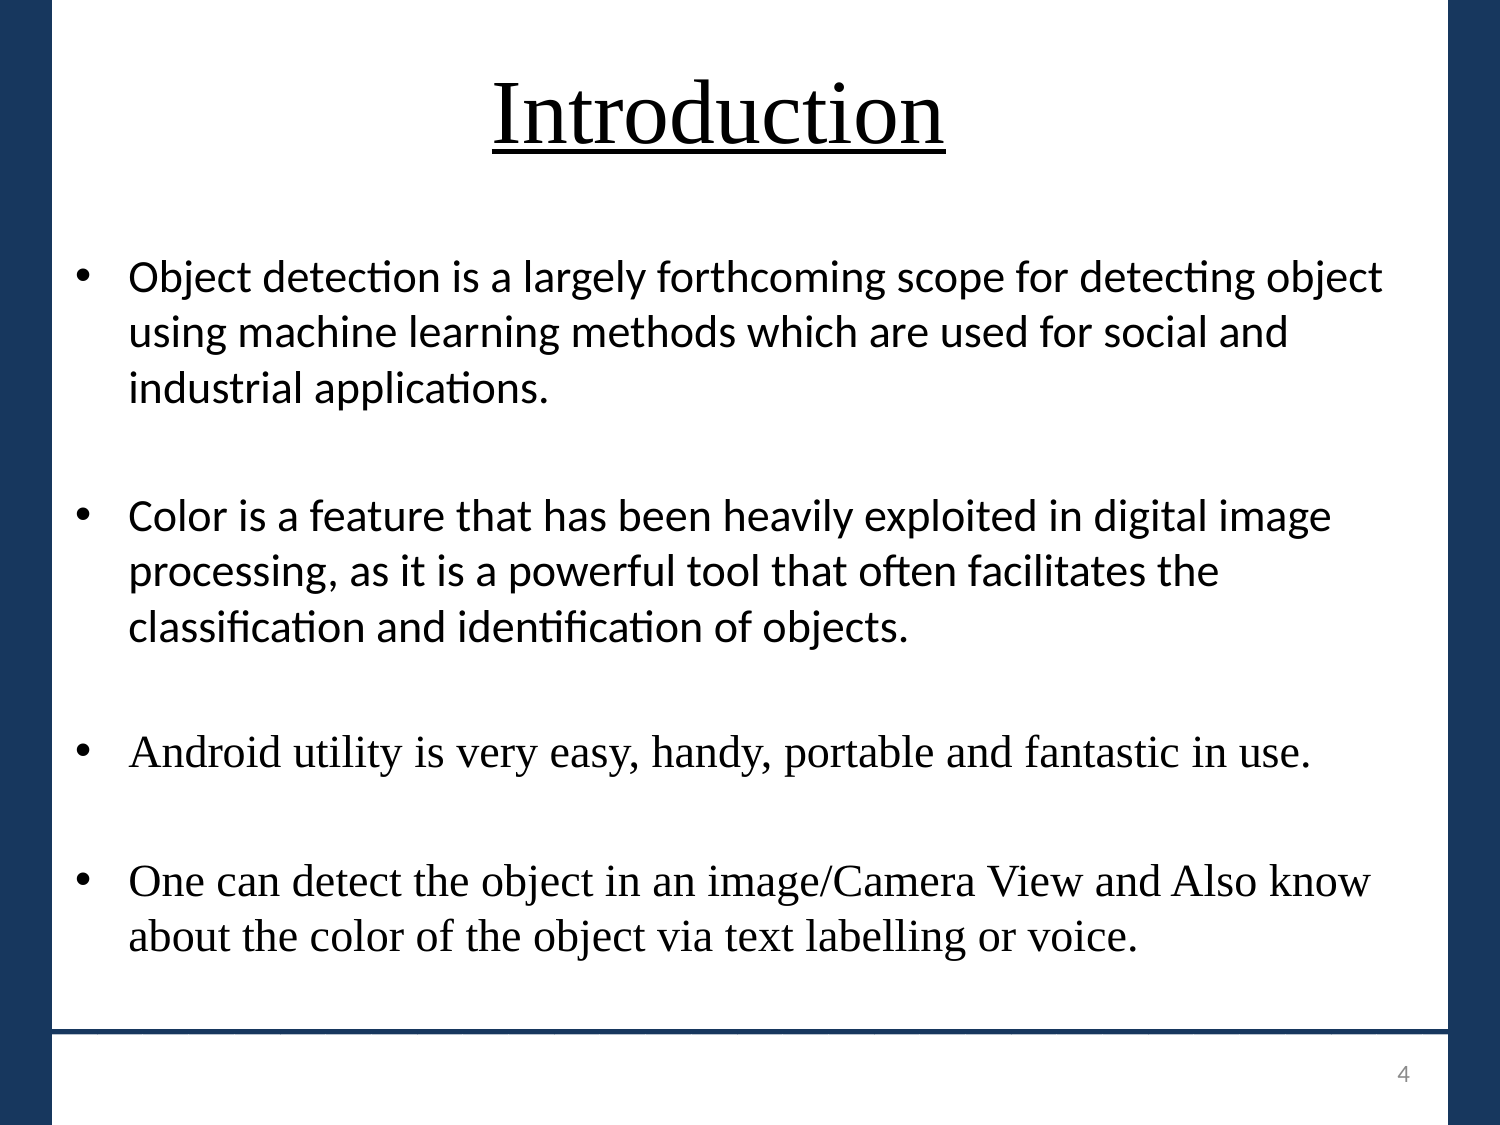

# Introduction

Object detection is a largely forthcoming scope for detecting object using machine learning methods which are used for social and industrial applications.

Color is a feature that has been heavily exploited in digital image processing, as it is a powerful tool that often facilitates the classification and identification of objects.

Android utility is very easy, handy, portable and fantastic in use.

One can detect the object in an image/Camera View and Also know about the color of the object via text labelling or voice.

_______________________________
4